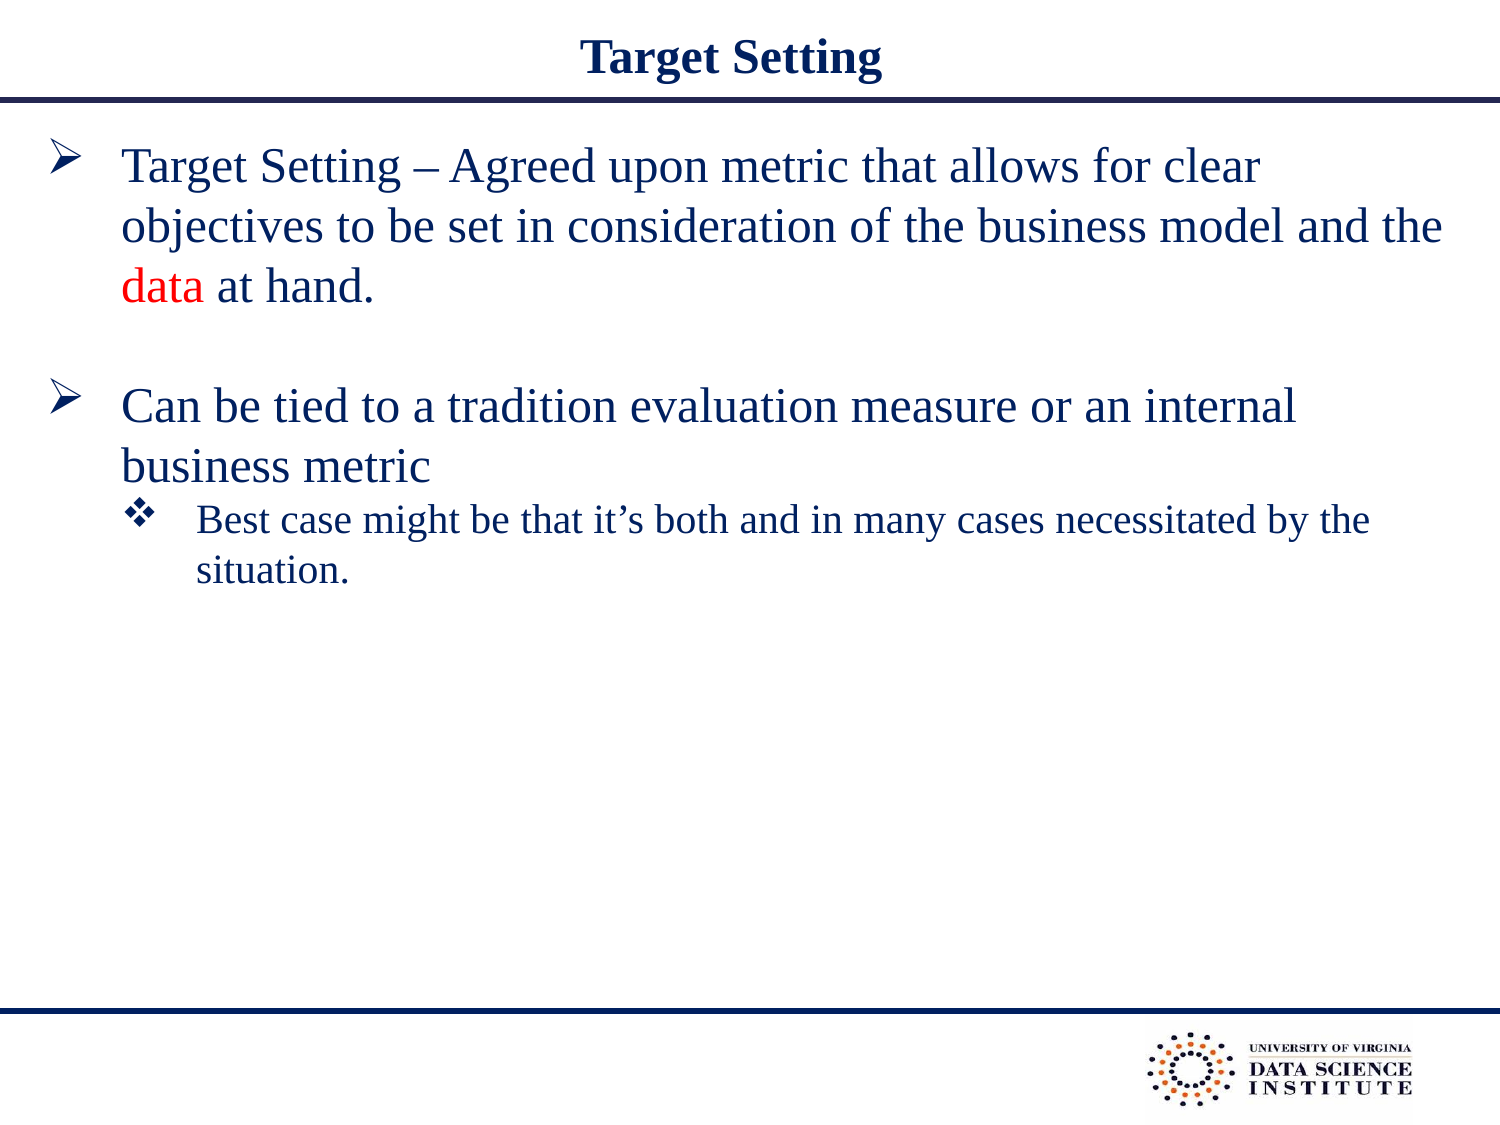

# Target Setting
Target Setting – Agreed upon metric that allows for clear objectives to be set in consideration of the business model and the data at hand.

Can be tied to a tradition evaluation measure or an internal business metric
Best case might be that it’s both and in many cases necessitated by the situation.